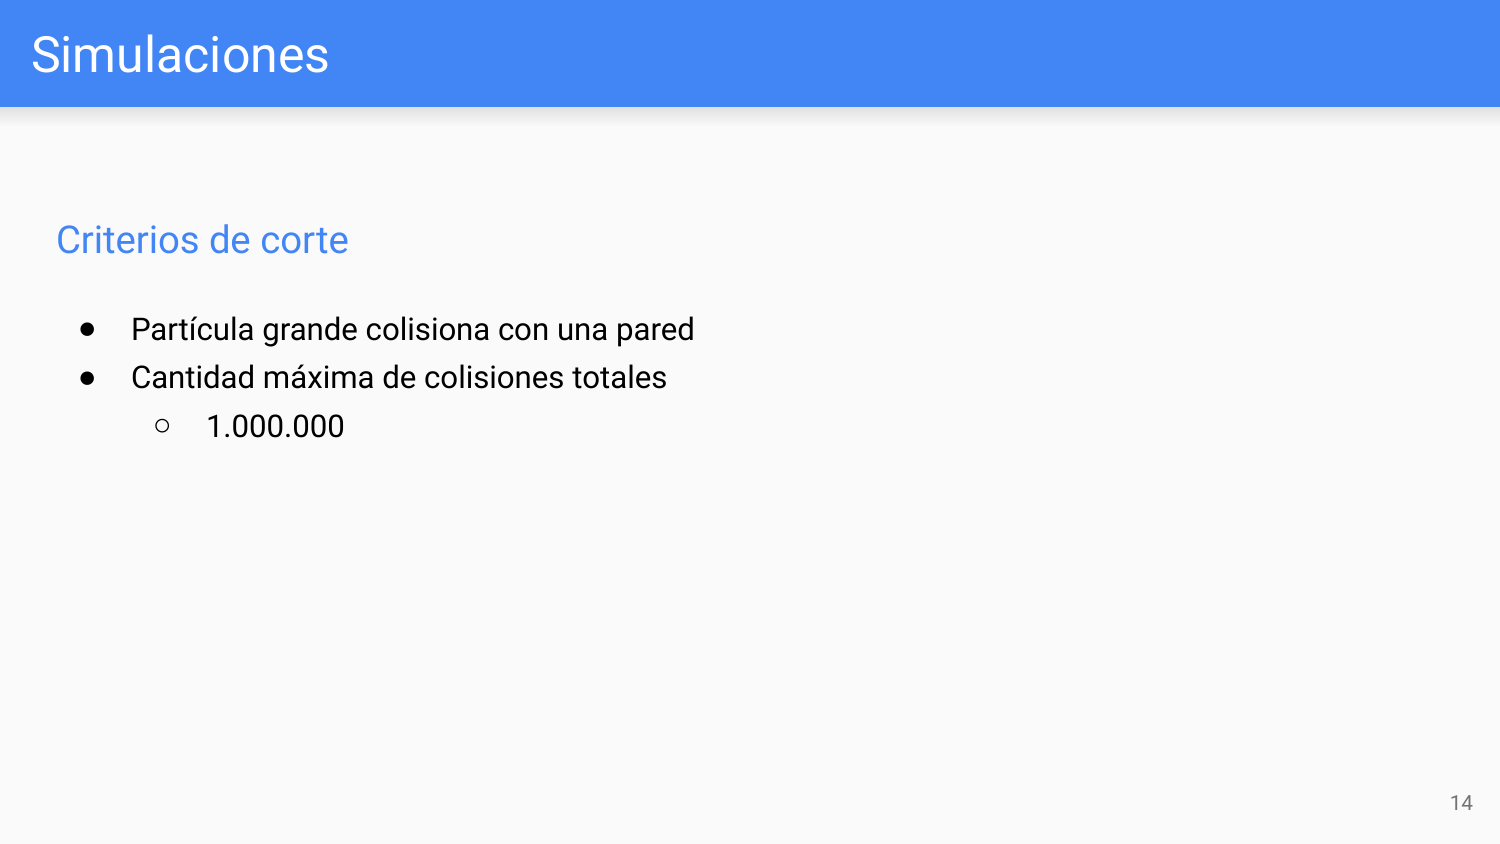

# Simulaciones
Criterios de corte

Partícula grande colisiona con una pared
Cantidad máxima de colisiones totales
1.000.000

14